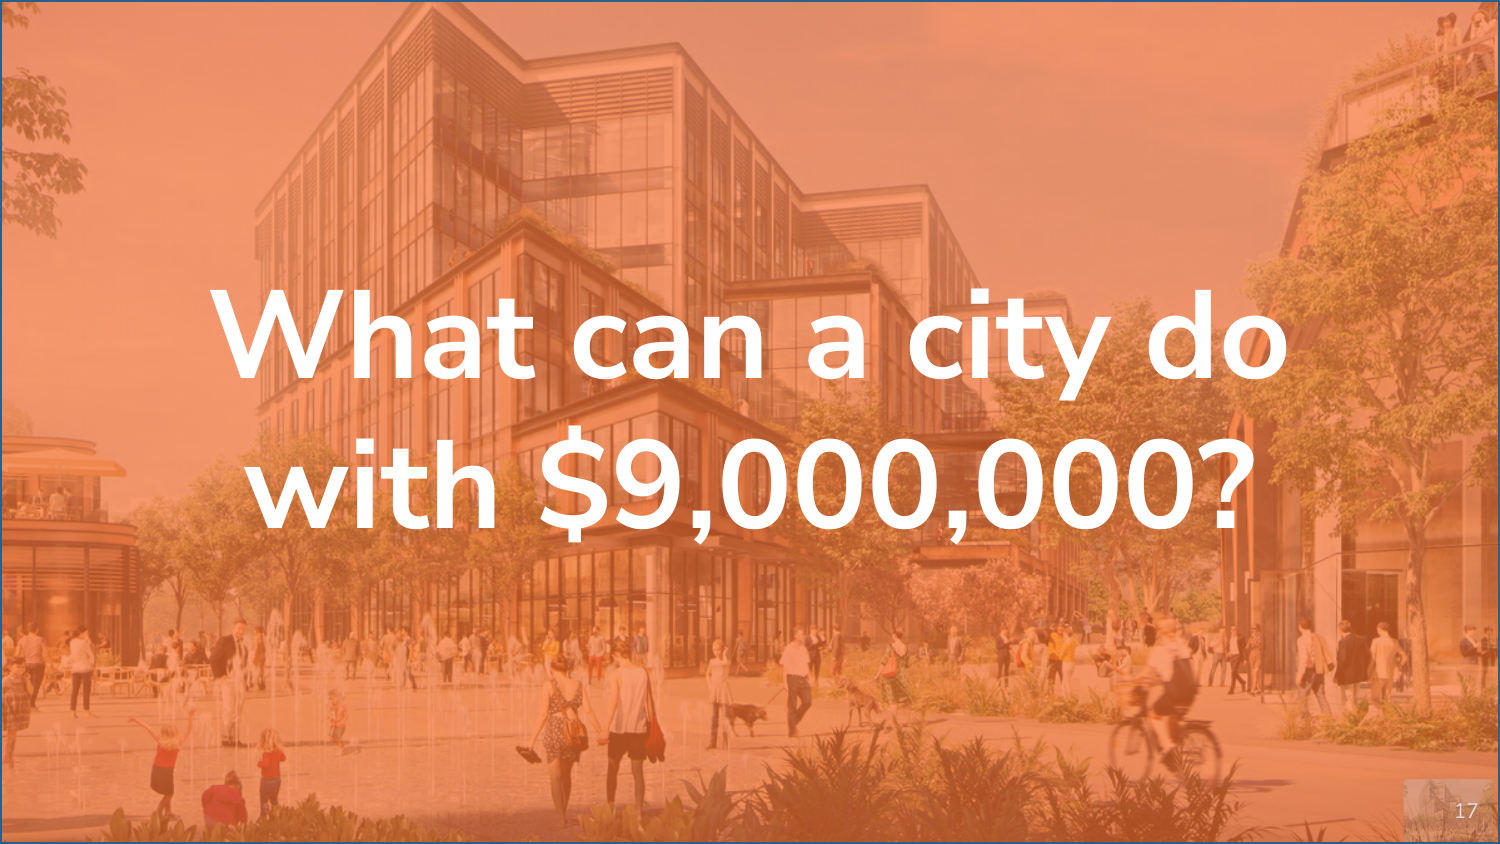

What can a city do with $9,000,000?
17